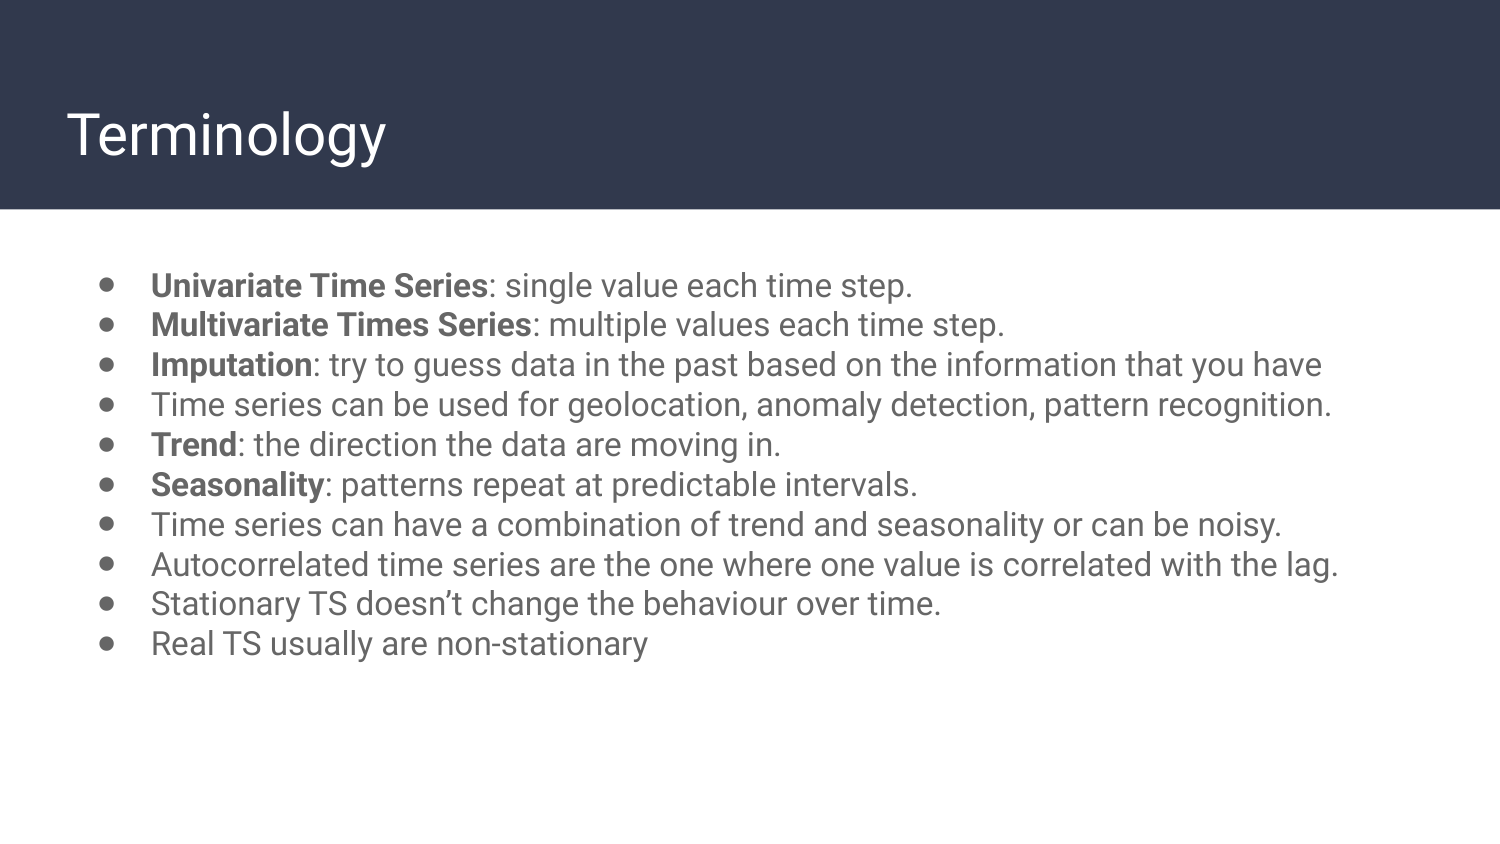

# Terminology
Univariate Time Series: single value each time step.
Multivariate Times Series: multiple values each time step.
Imputation: try to guess data in the past based on the information that you have
Time series can be used for geolocation, anomaly detection, pattern recognition.
Trend: the direction the data are moving in.
Seasonality: patterns repeat at predictable intervals.
Time series can have a combination of trend and seasonality or can be noisy.
Autocorrelated time series are the one where one value is correlated with the lag.
Stationary TS doesn’t change the behaviour over time.
Real TS usually are non-stationary